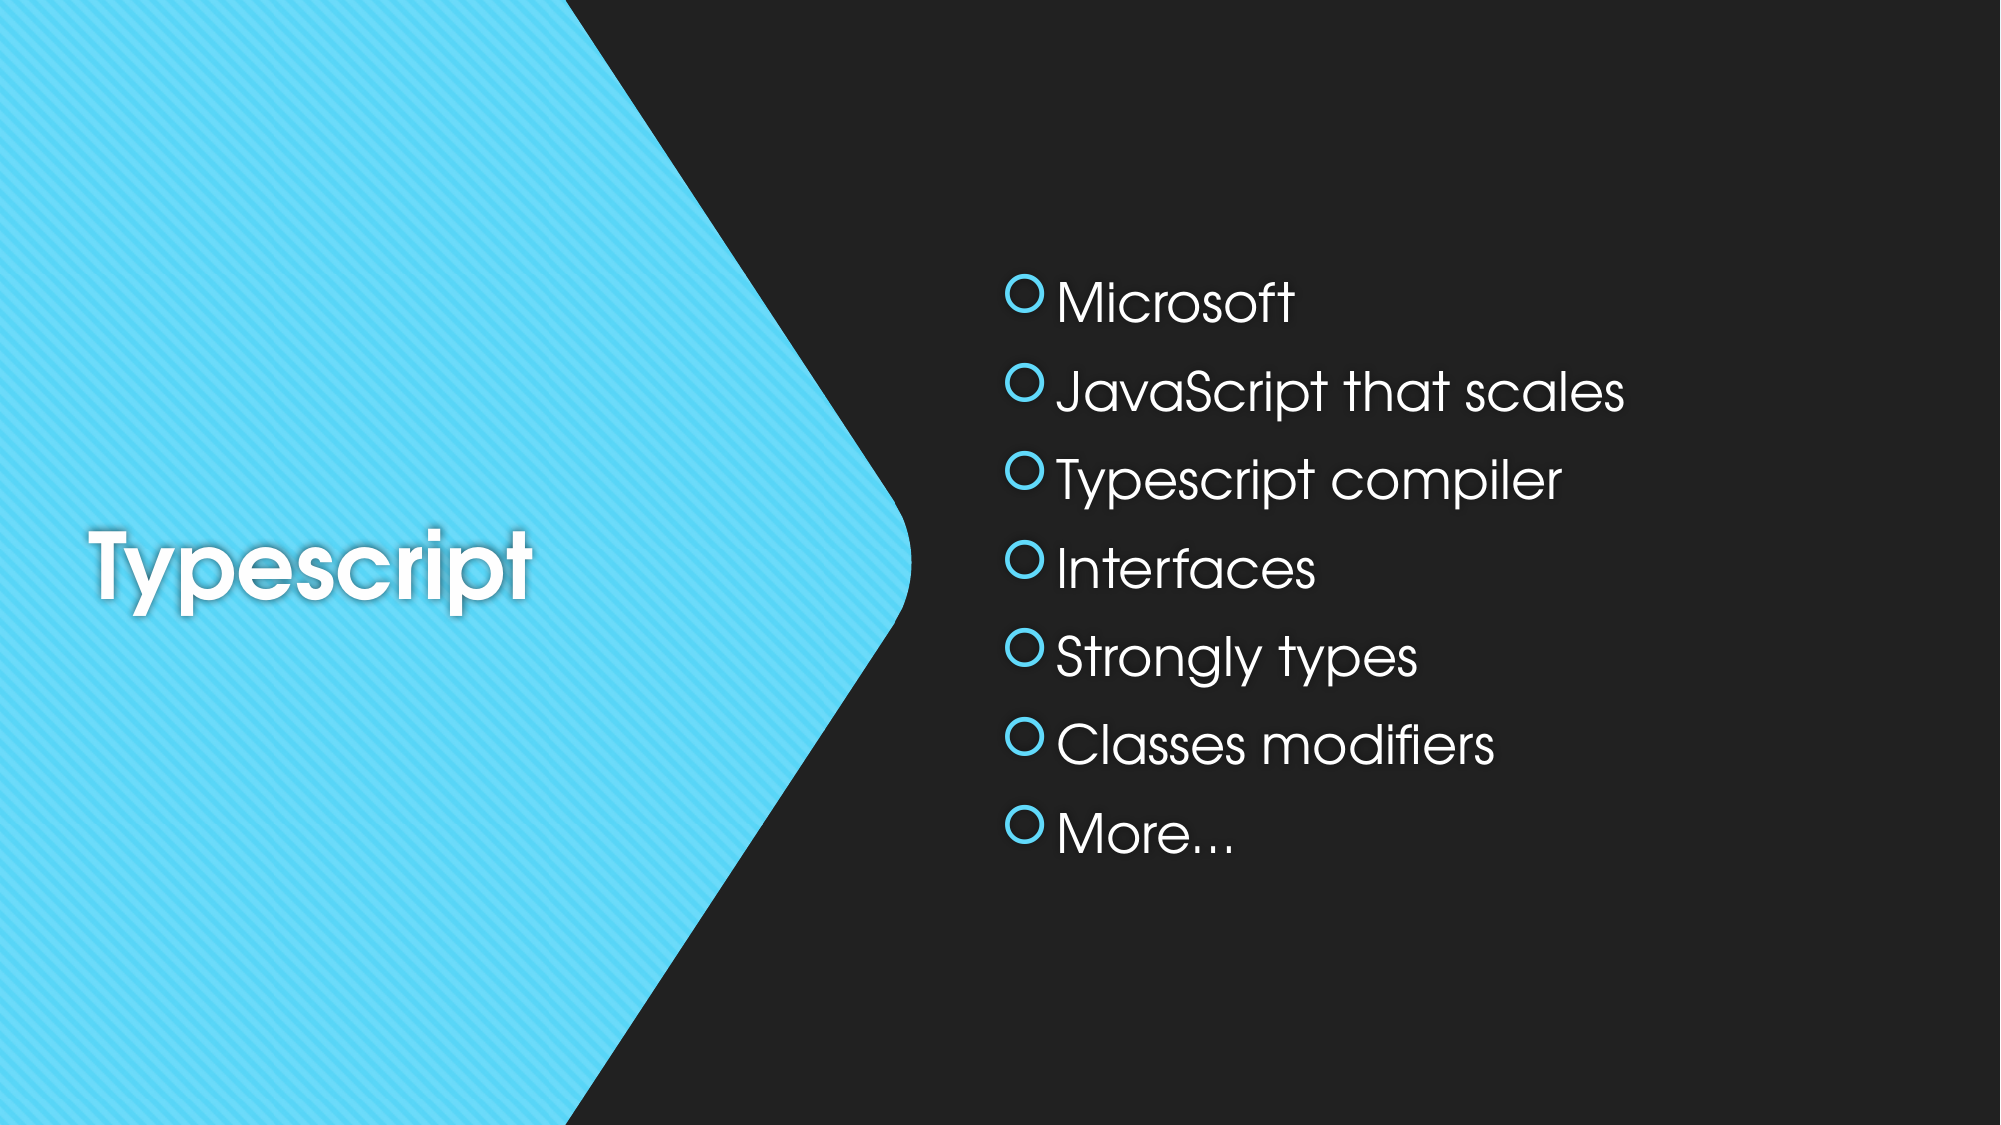

Microsoft
JavaScript that scales
Typescript compiler
Interfaces
Strongly types
Classes modifiers
More…
# Typescript